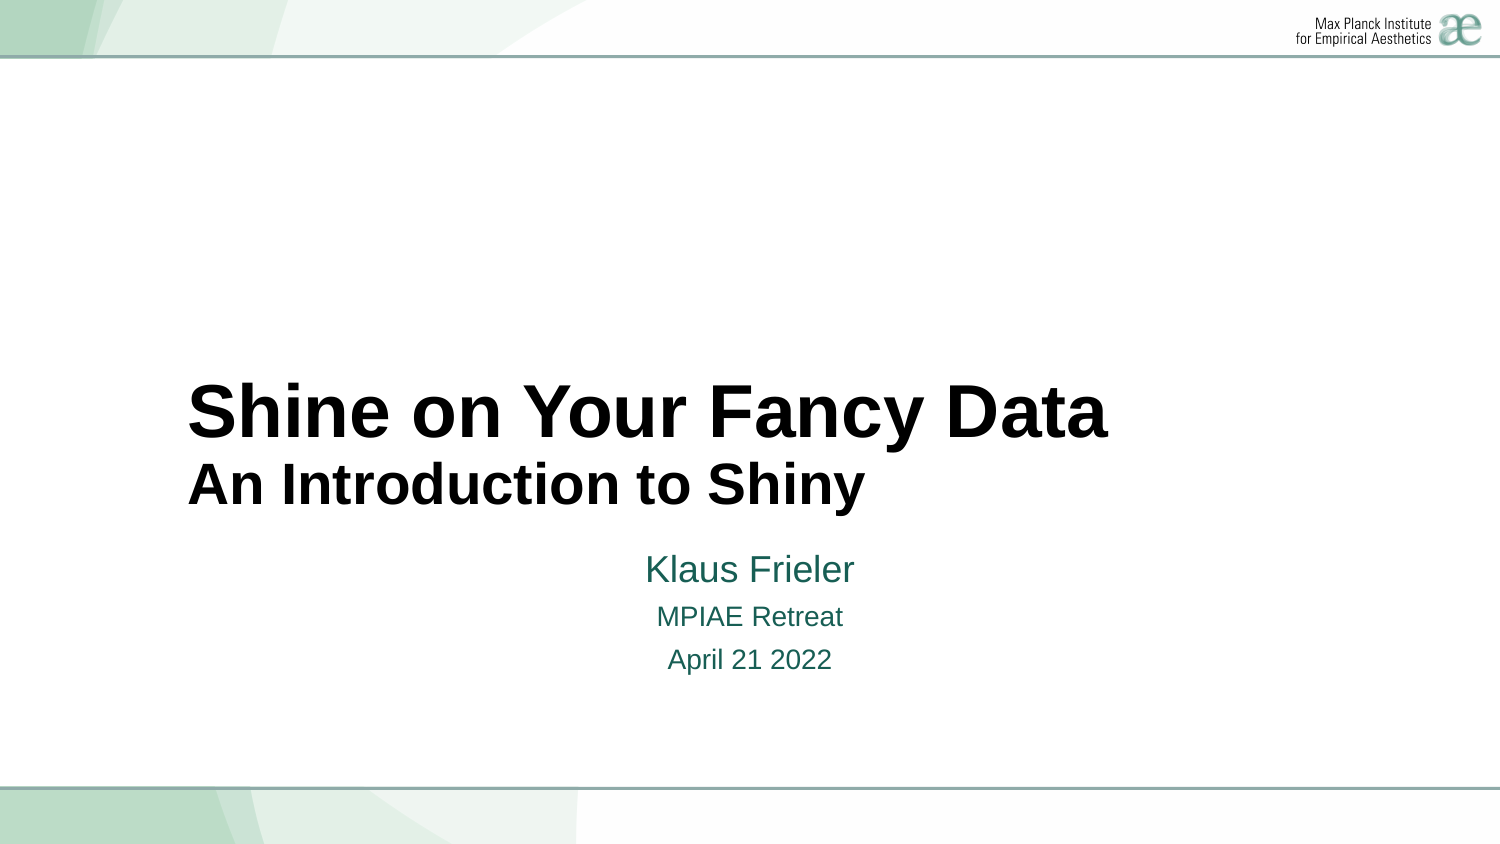

# Shine on Your Fancy Data An Introduction to Shiny
Klaus Frieler
MPIAE Retreat
April 21 2022